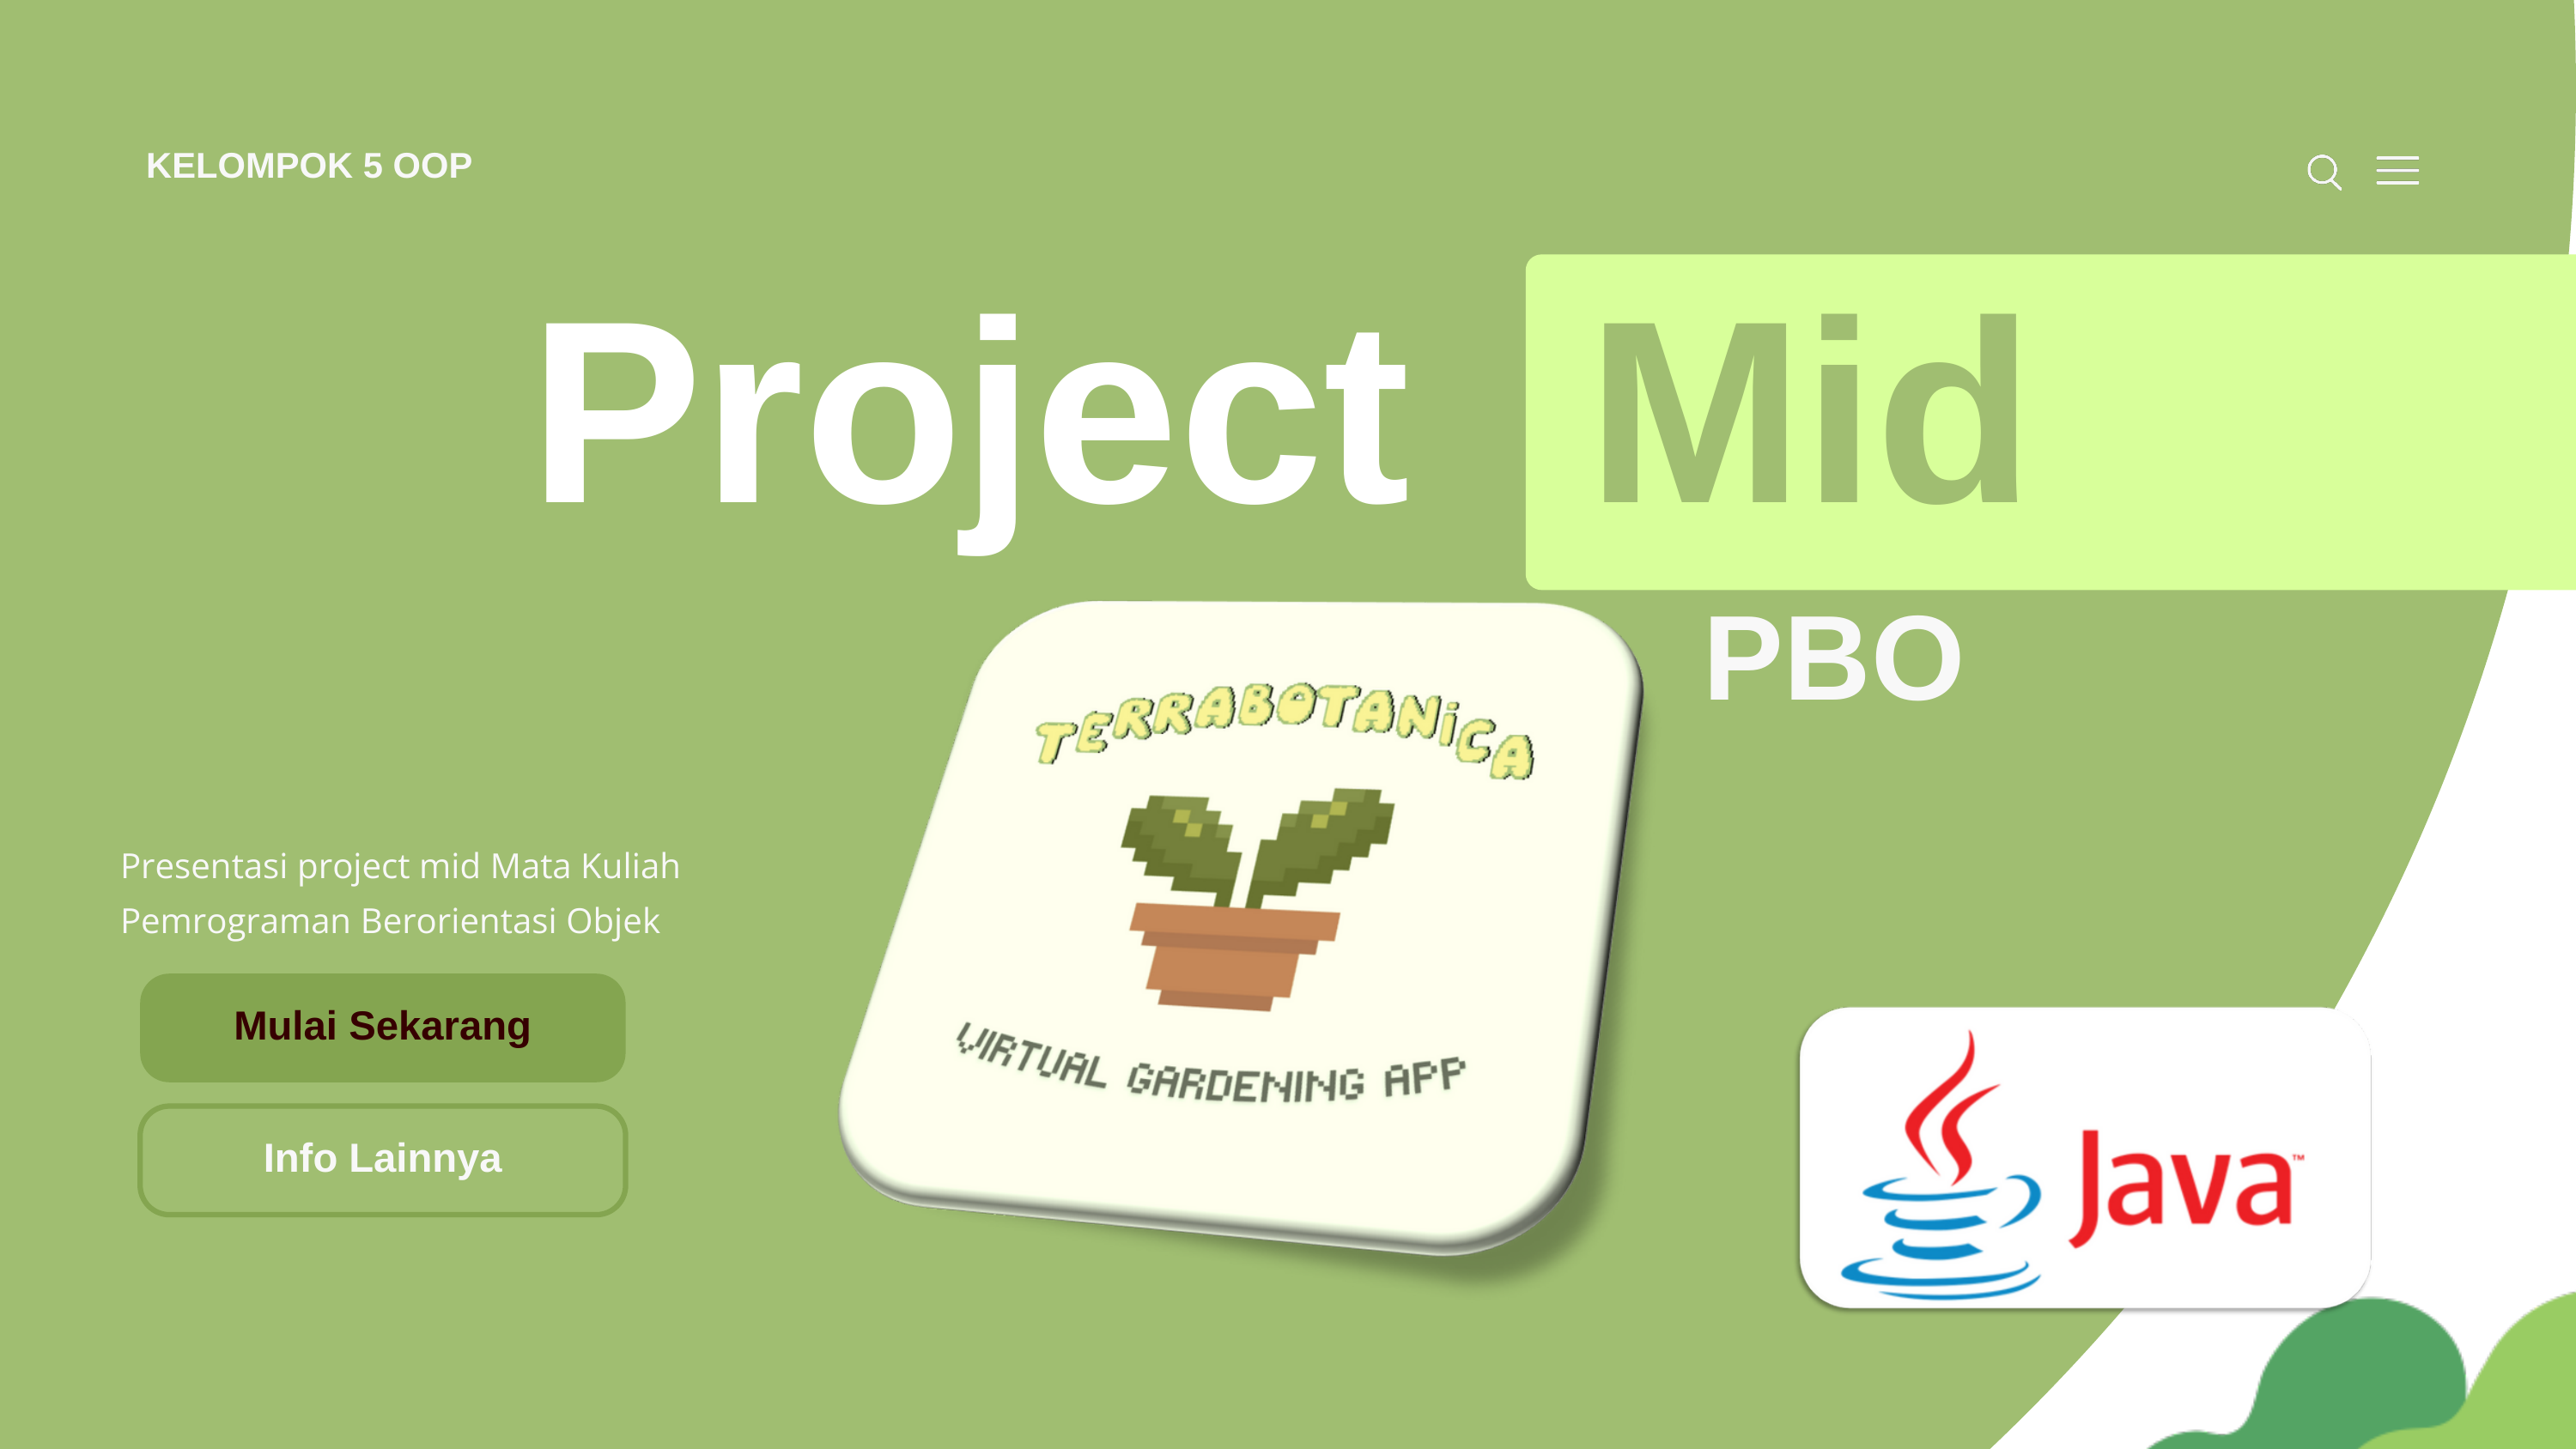

KELOMPOK 5 OOP

Project
Mid
PBO

Presentasi project mid Mata Kuliah
Pemrograman Berorientasi Objek

Mulai Sekarang

Info Lainnya